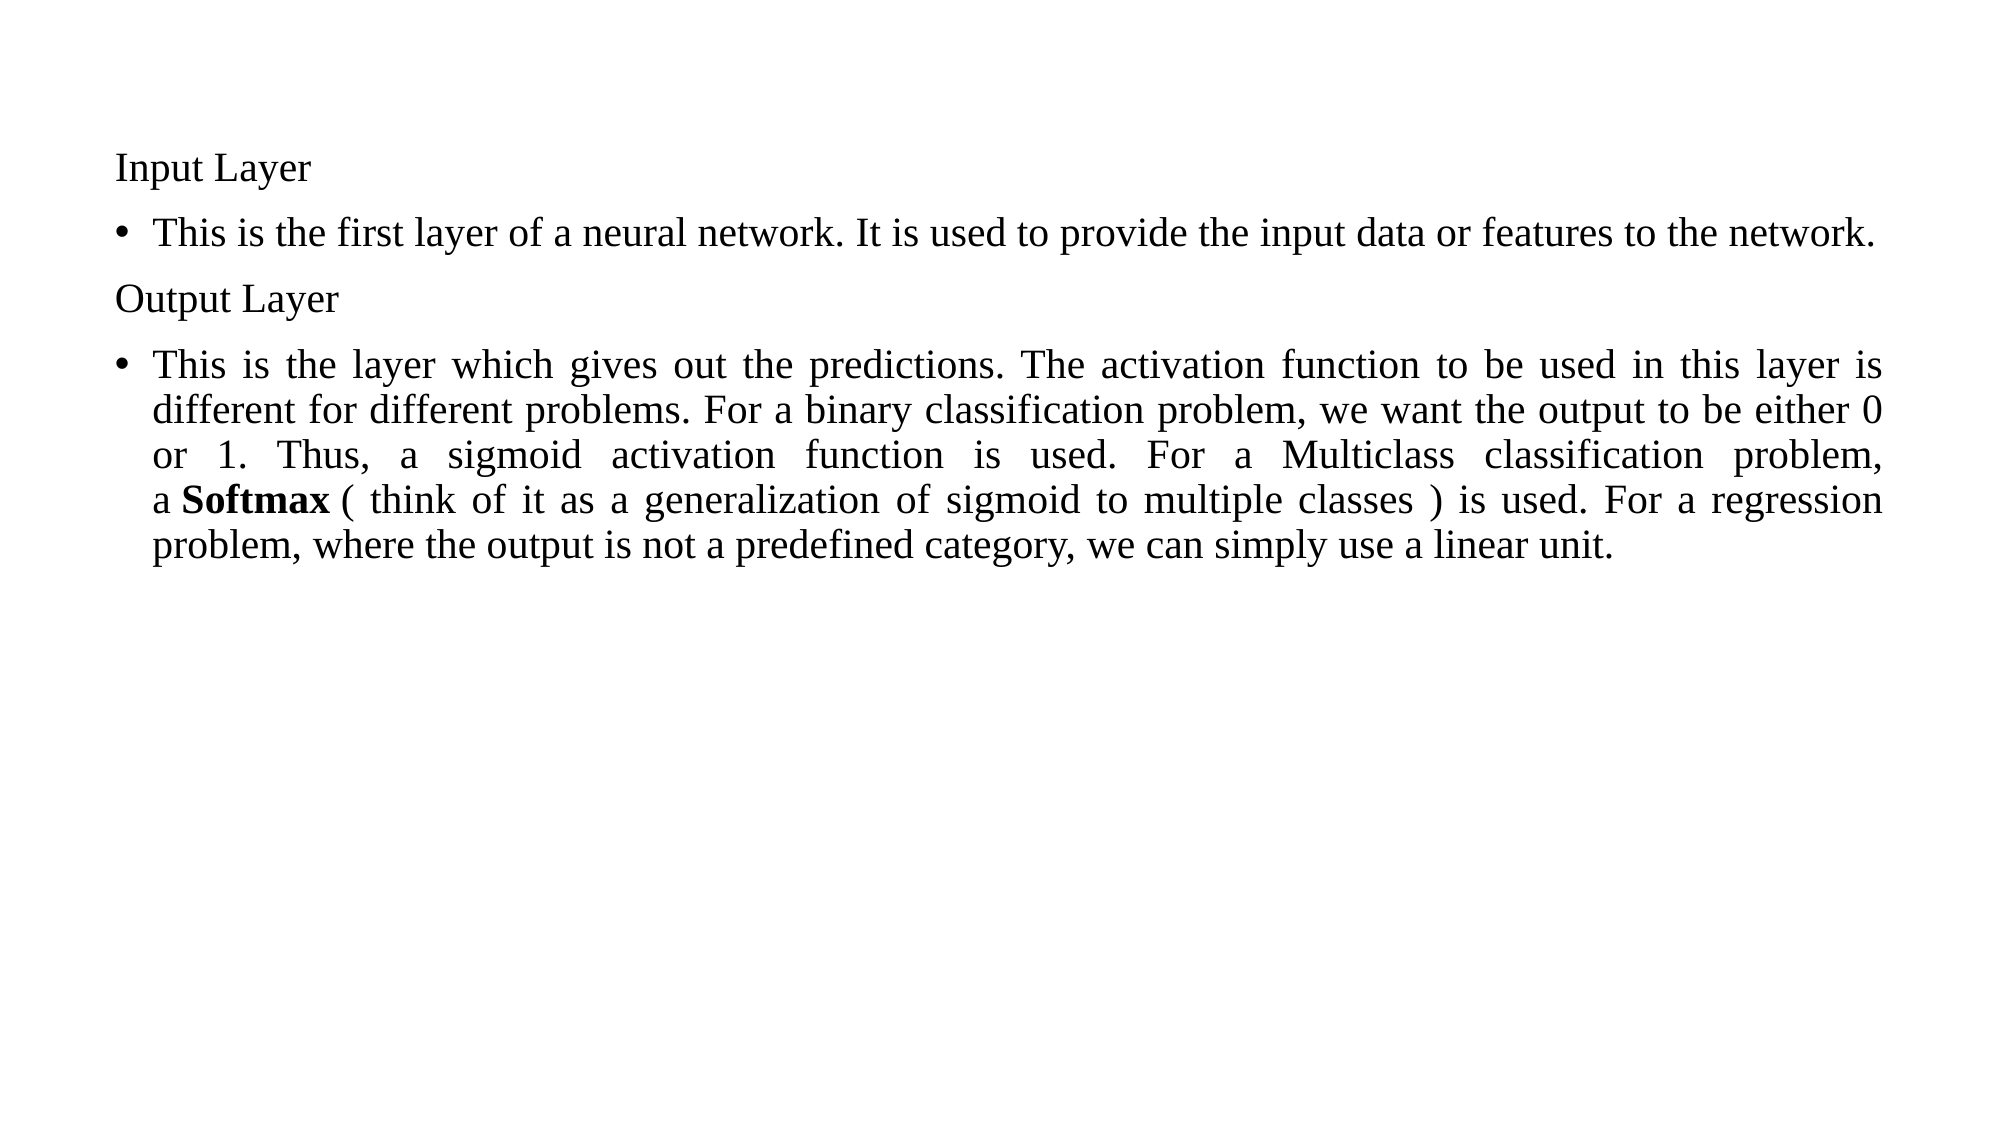

Input Layer
This is the first layer of a neural network. It is used to provide the input data or features to the network.
Output Layer
This is the layer which gives out the predictions. The activation function to be used in this layer is different for different problems. For a binary classification problem, we want the output to be either 0 or 1. Thus, a sigmoid activation function is used. For a Multiclass classification problem, a Softmax ( think of it as a generalization of sigmoid to multiple classes ) is used. For a regression problem, where the output is not a predefined category, we can simply use a linear unit.